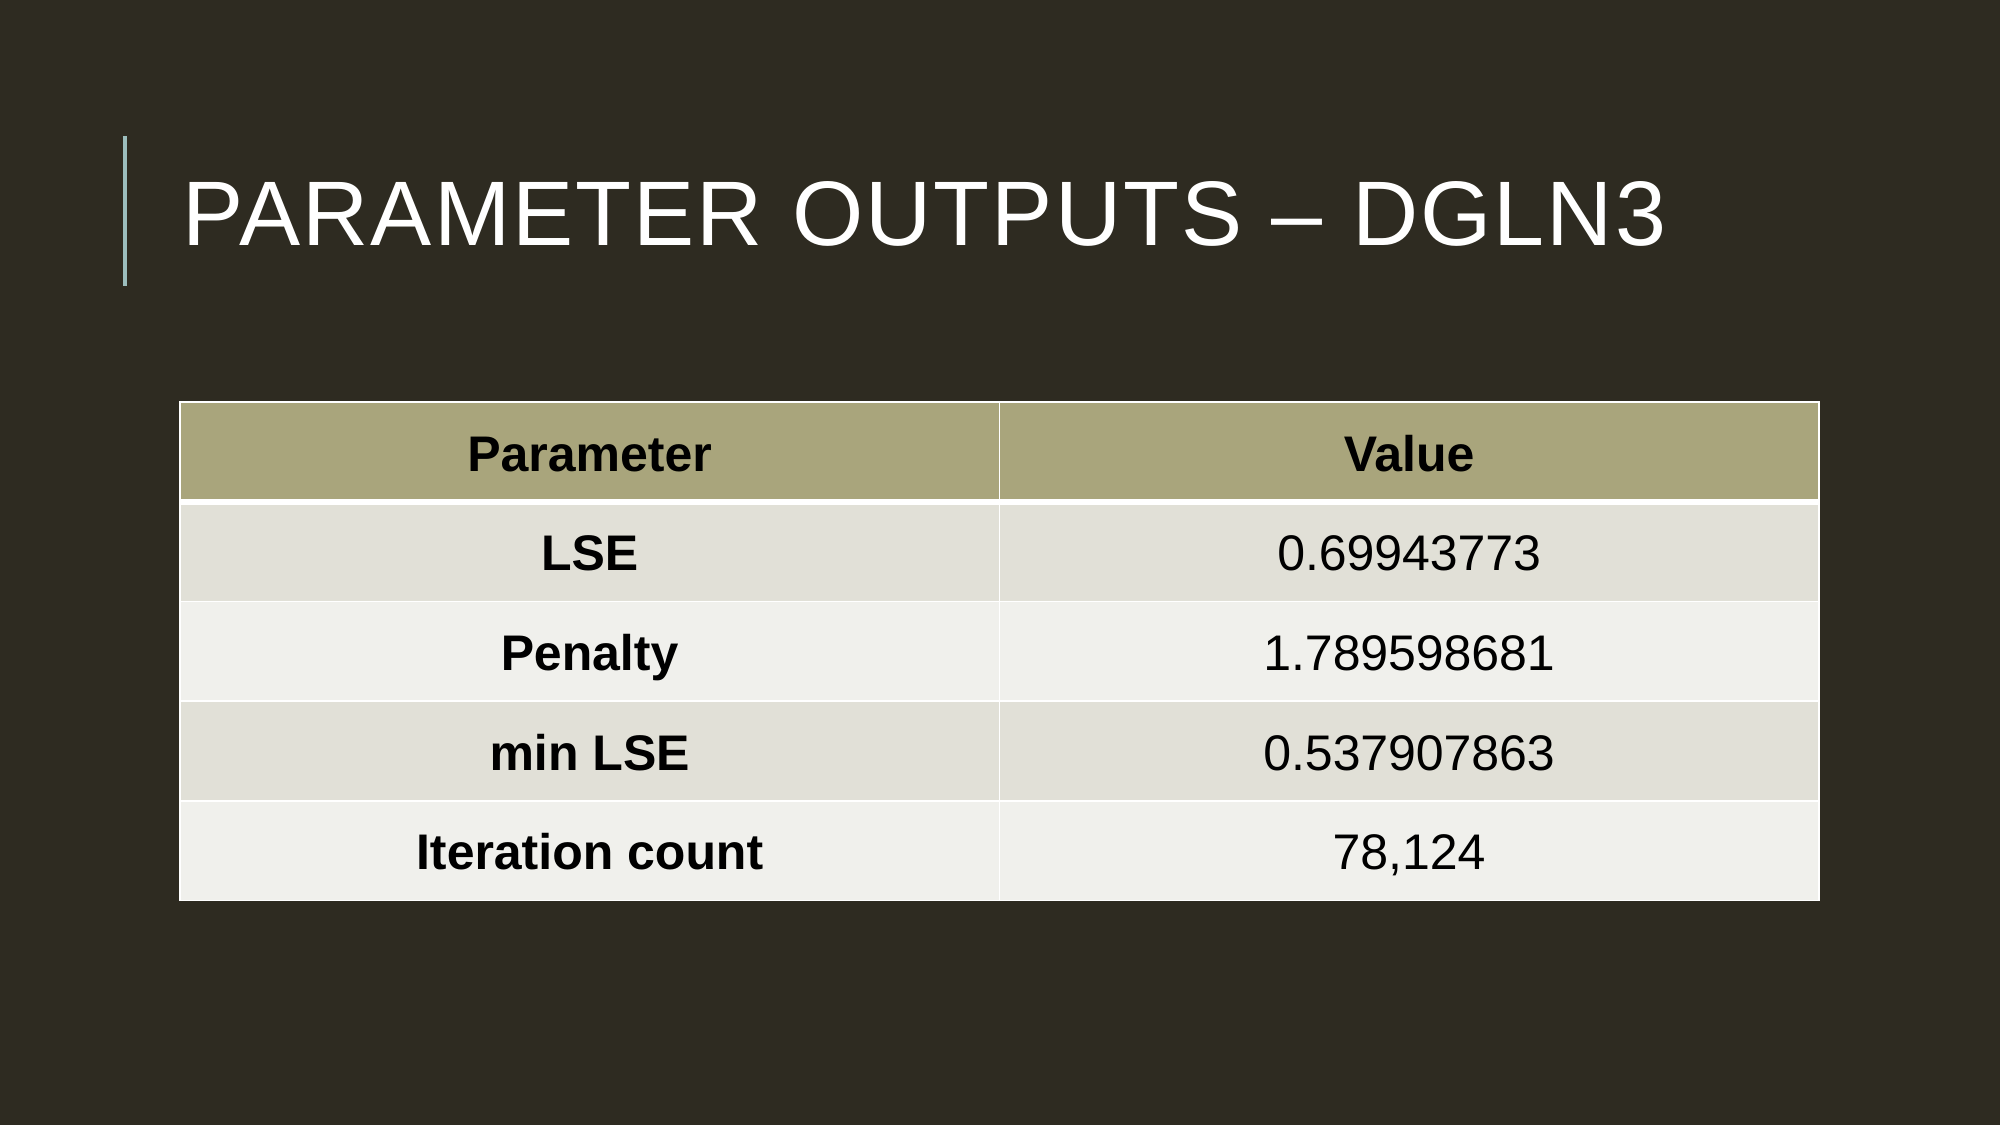

# Parameter Outputs – dGLN3
| Parameter | Value |
| --- | --- |
| LSE | 0.69943773 |
| Penalty | 1.789598681 |
| min LSE | 0.537907863 |
| Iteration count | 78,124 |